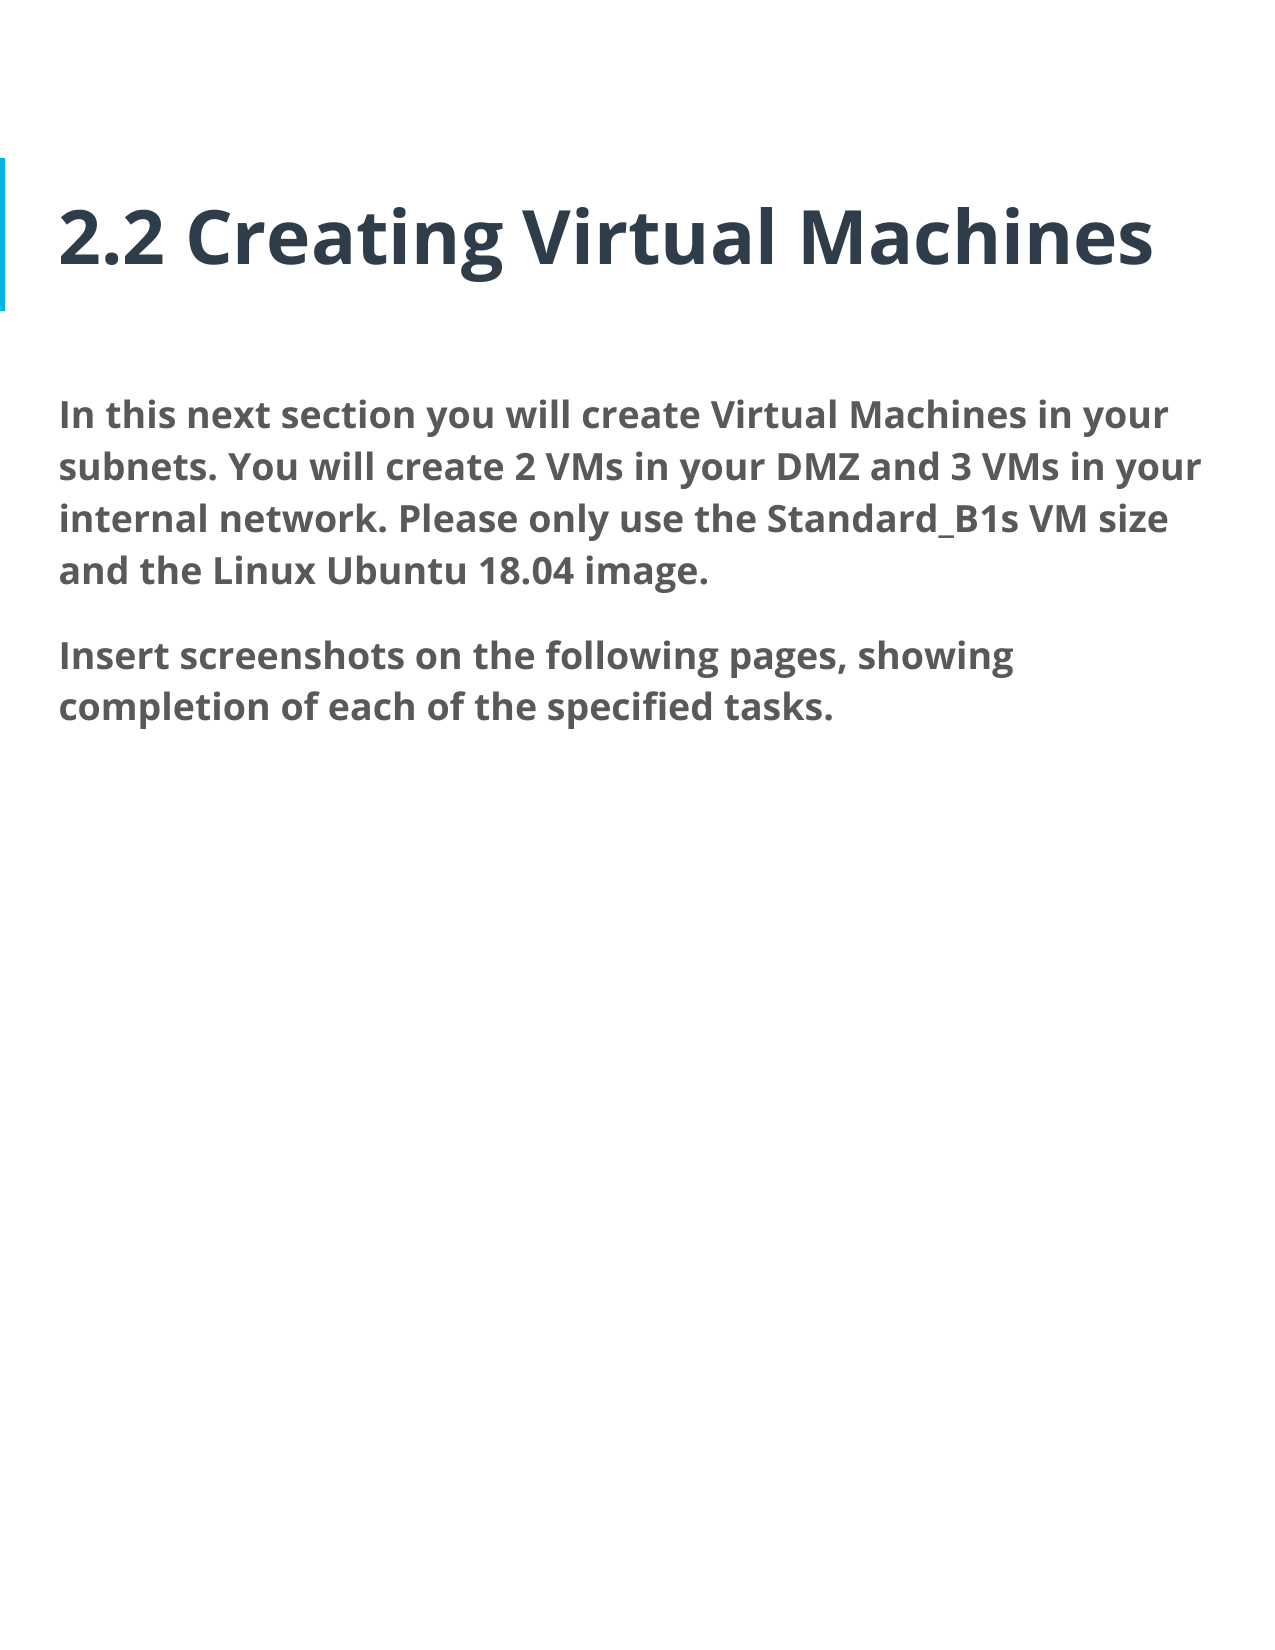

# 2.2 Creating Virtual Machines
In this next section you will create Virtual Machines in your subnets. You will create 2 VMs in your DMZ and 3 VMs in your internal network. Please only use the Standard_B1s VM size and the Linux Ubuntu 18.04 image.
Insert screenshots on the following pages, showing completion of each of the specified tasks.